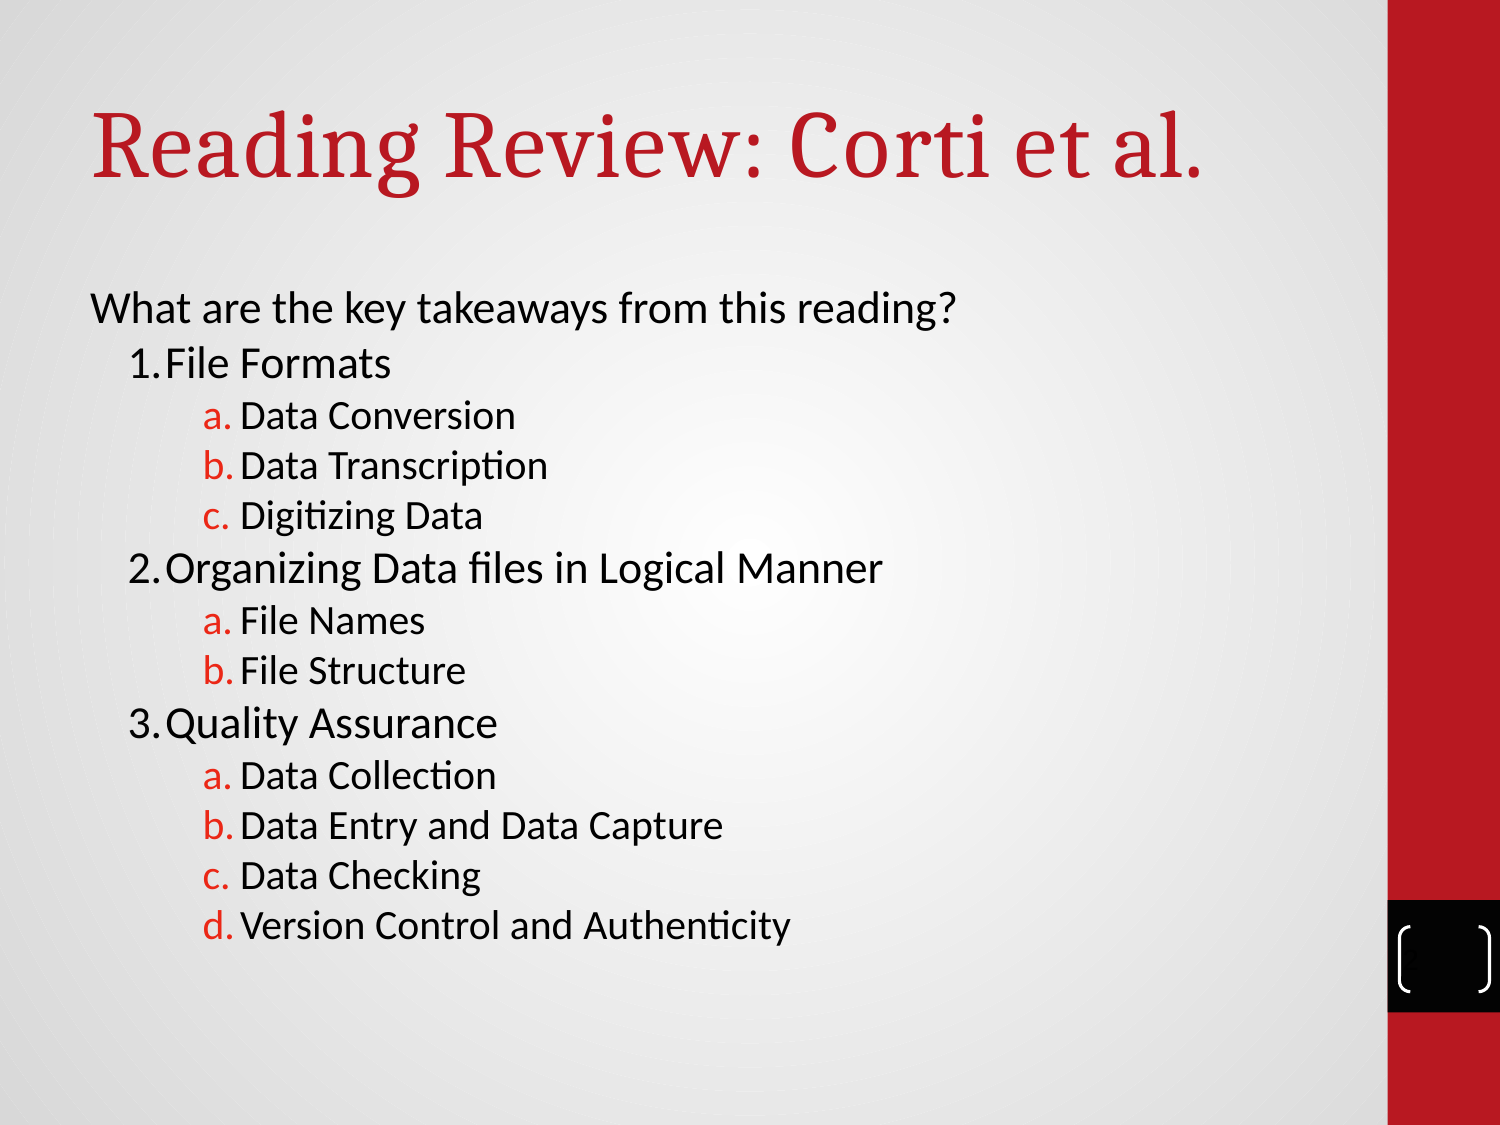

# Reading Review: Corti et al.
What are the key takeaways from this reading?
File Formats
Data Conversion
Data Transcription
Digitizing Data
Organizing Data files in Logical Manner
File Names
File Structure
Quality Assurance
Data Collection
Data Entry and Data Capture
Data Checking
Version Control and Authenticity

2